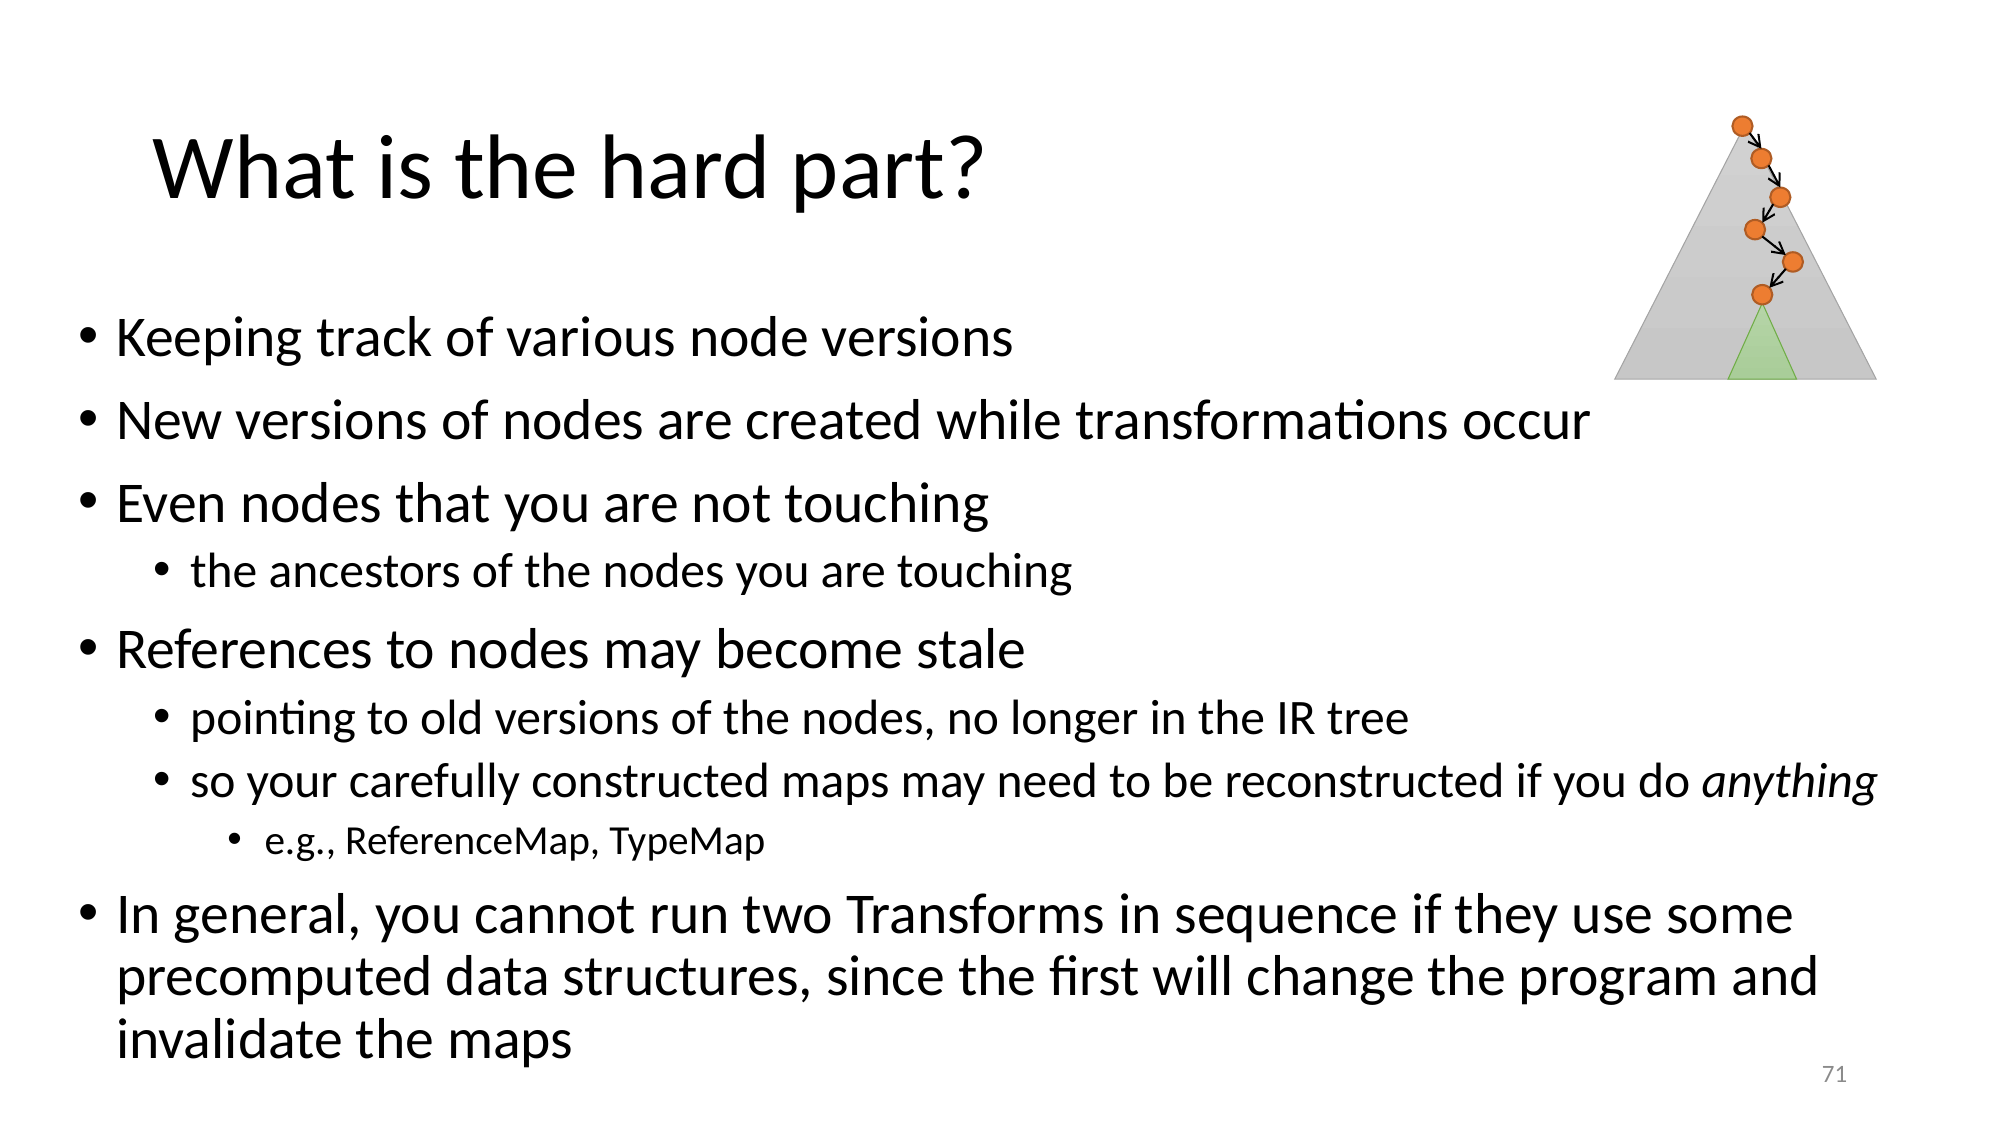

# What is the hard part?

Keeping track of various node versions
New versions of nodes are created while transformations occur
Even nodes that you are not touching
the ancestors of the nodes you are touching
References to nodes may become stale
pointing to old versions of the nodes, no longer in the IR tree
so your carefully constructed maps may need to be reconstructed if you do anything
e.g., ReferenceMap, TypeMap
In general, you cannot run two Transforms in sequence if they use some precomputed data structures, since the first will change the program and invalidate the maps
71